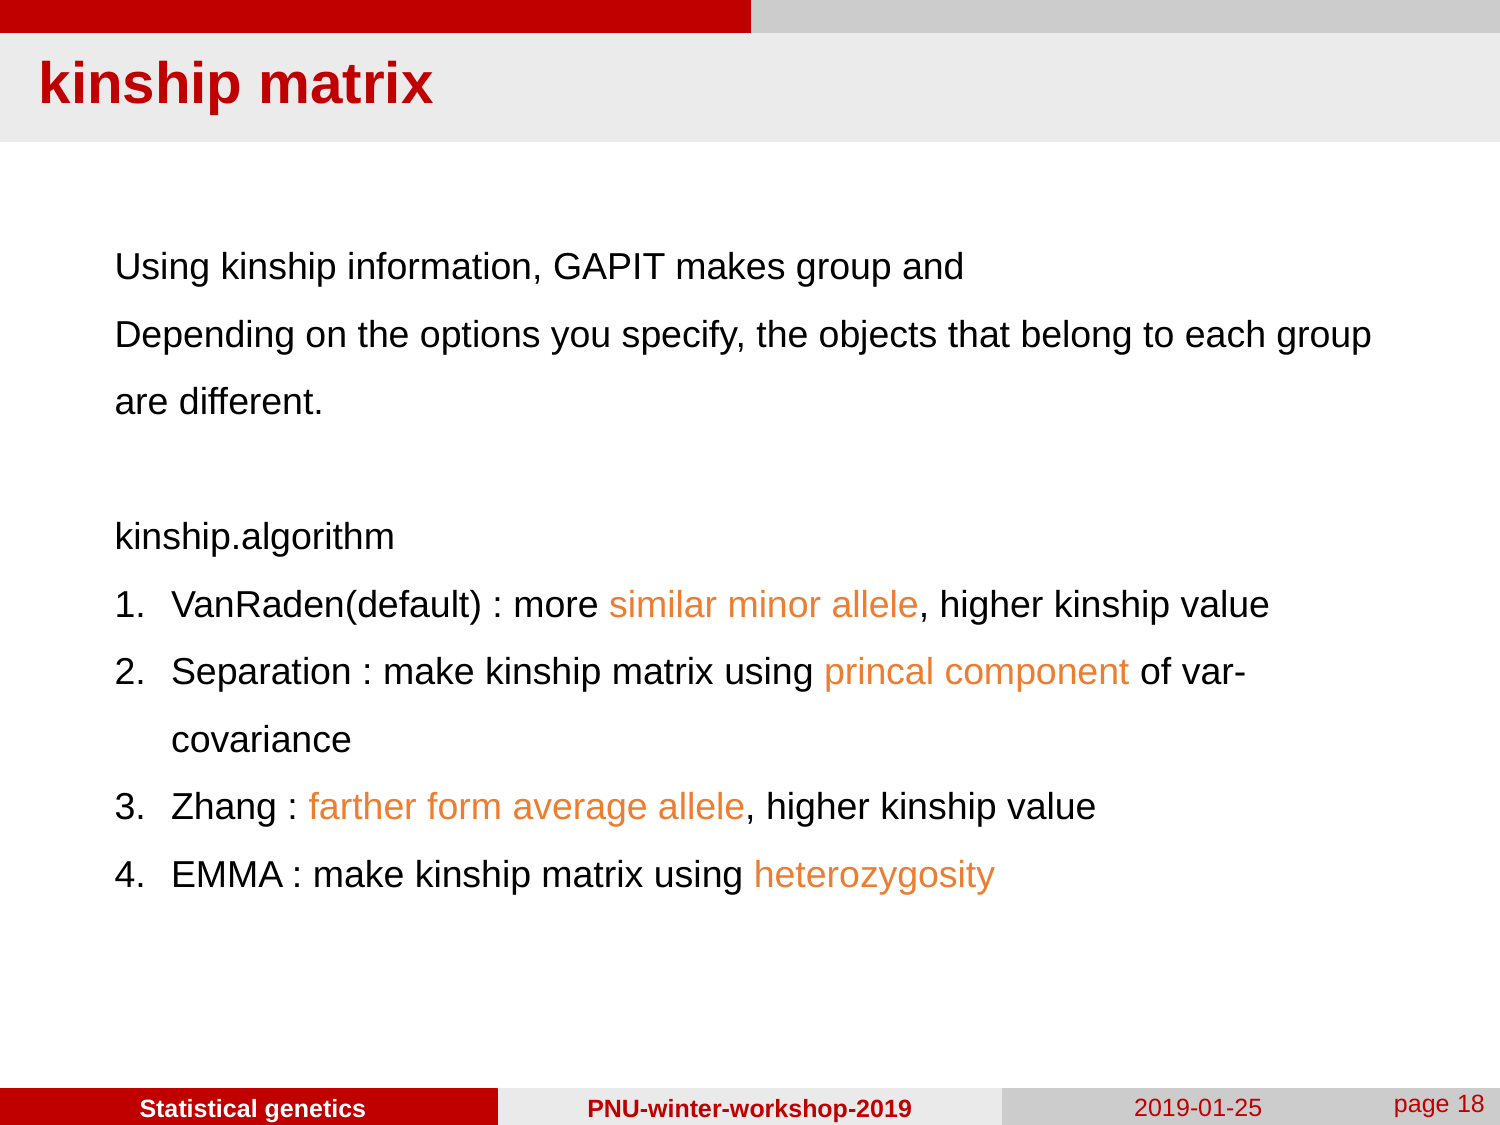

# kinship matrix
Using kinship information, GAPIT makes group and
Depending on the options you specify, the objects that belong to each group are different.

kinship.algorithm
VanRaden(default) : more similar minor allele, higher kinship value
Separation : make kinship matrix using princal component of var-covariance
Zhang : farther form average allele, higher kinship value
EMMA : make kinship matrix using heterozygosity
PNU-winter-workshop-2019
2019-01-25
page 18